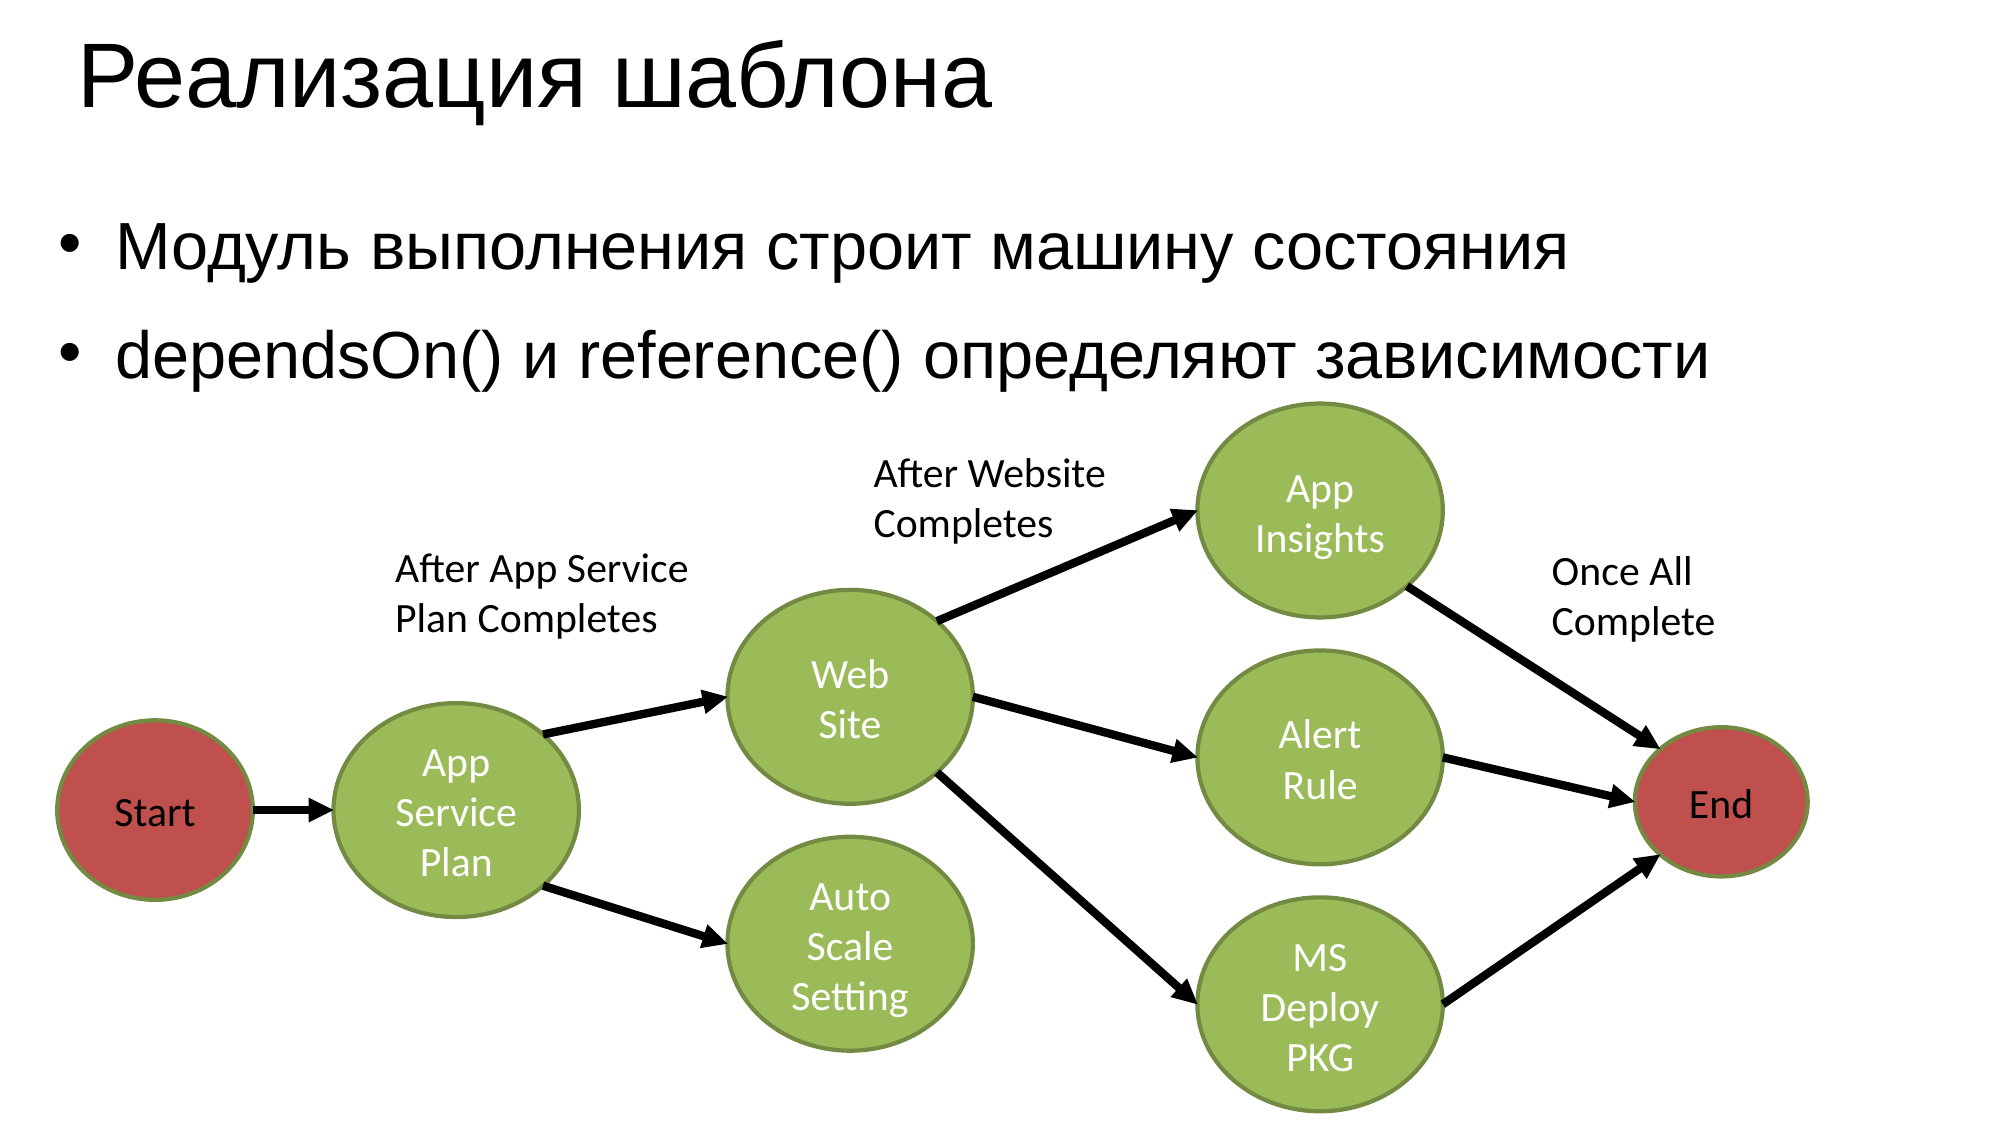

# Реализация шаблона
Модуль выполнения строит машину состояния
dependsOn() и reference() определяют зависимости
App Insights
After Website Completes
After App Service Plan Completes
Once All Complete
Web
Site
Alert Rule
App Service Plan
Start
End
Auto Scale Setting
MS Deploy PKG